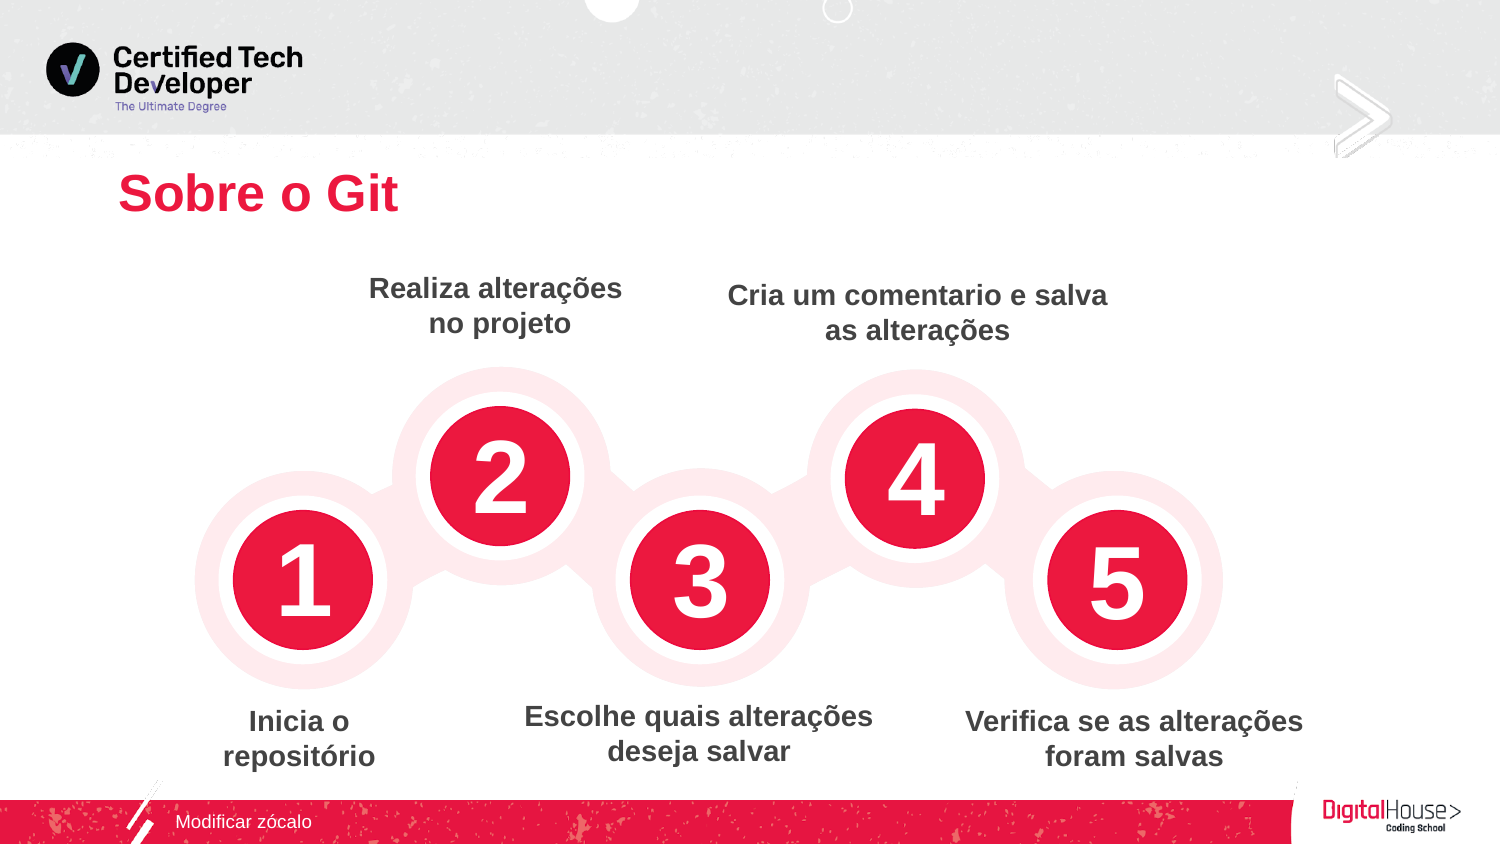

# Sobre o Git
Realiza alterações
no projeto
Cria um comentario e salva as alterações

2
2

4
4

1
1
3
3
5
5

Escolhe quais alterações deseja salvar
Inicia o repositório
Verifica se as alterações foram salvas